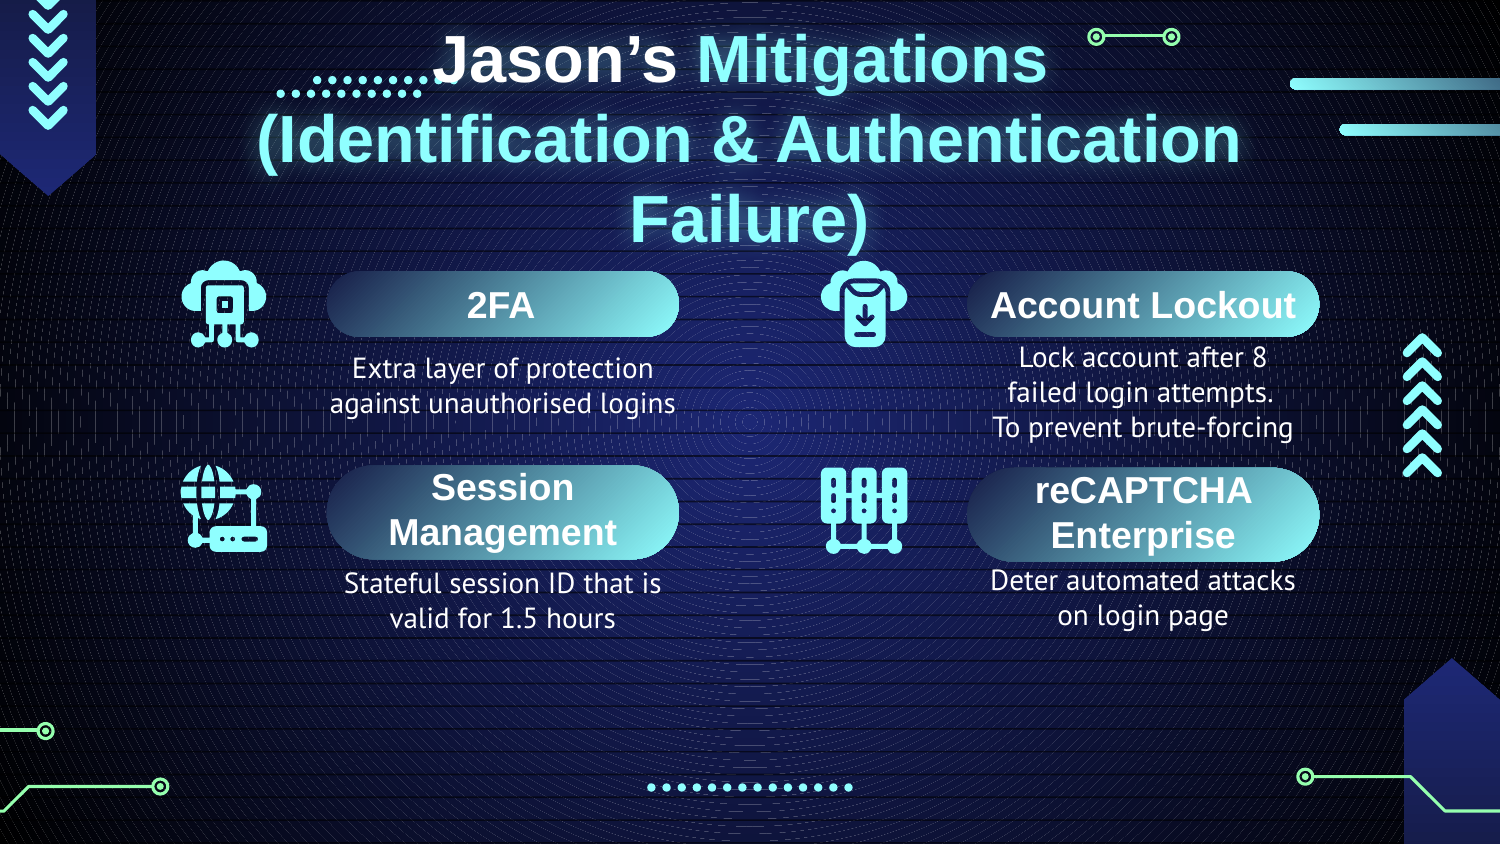

# Jason’s Mitigations (Identification & Authentication Failure)

2FA
Account Lockout
Extra layer of protection against unauthorised logins
Lock account after 8 failed login attempts.
To prevent brute-forcing

Session Management
reCAPTCHA Enterprise
Deter automated attacks on login page
Stateful session ID that is valid for 1.5 hours